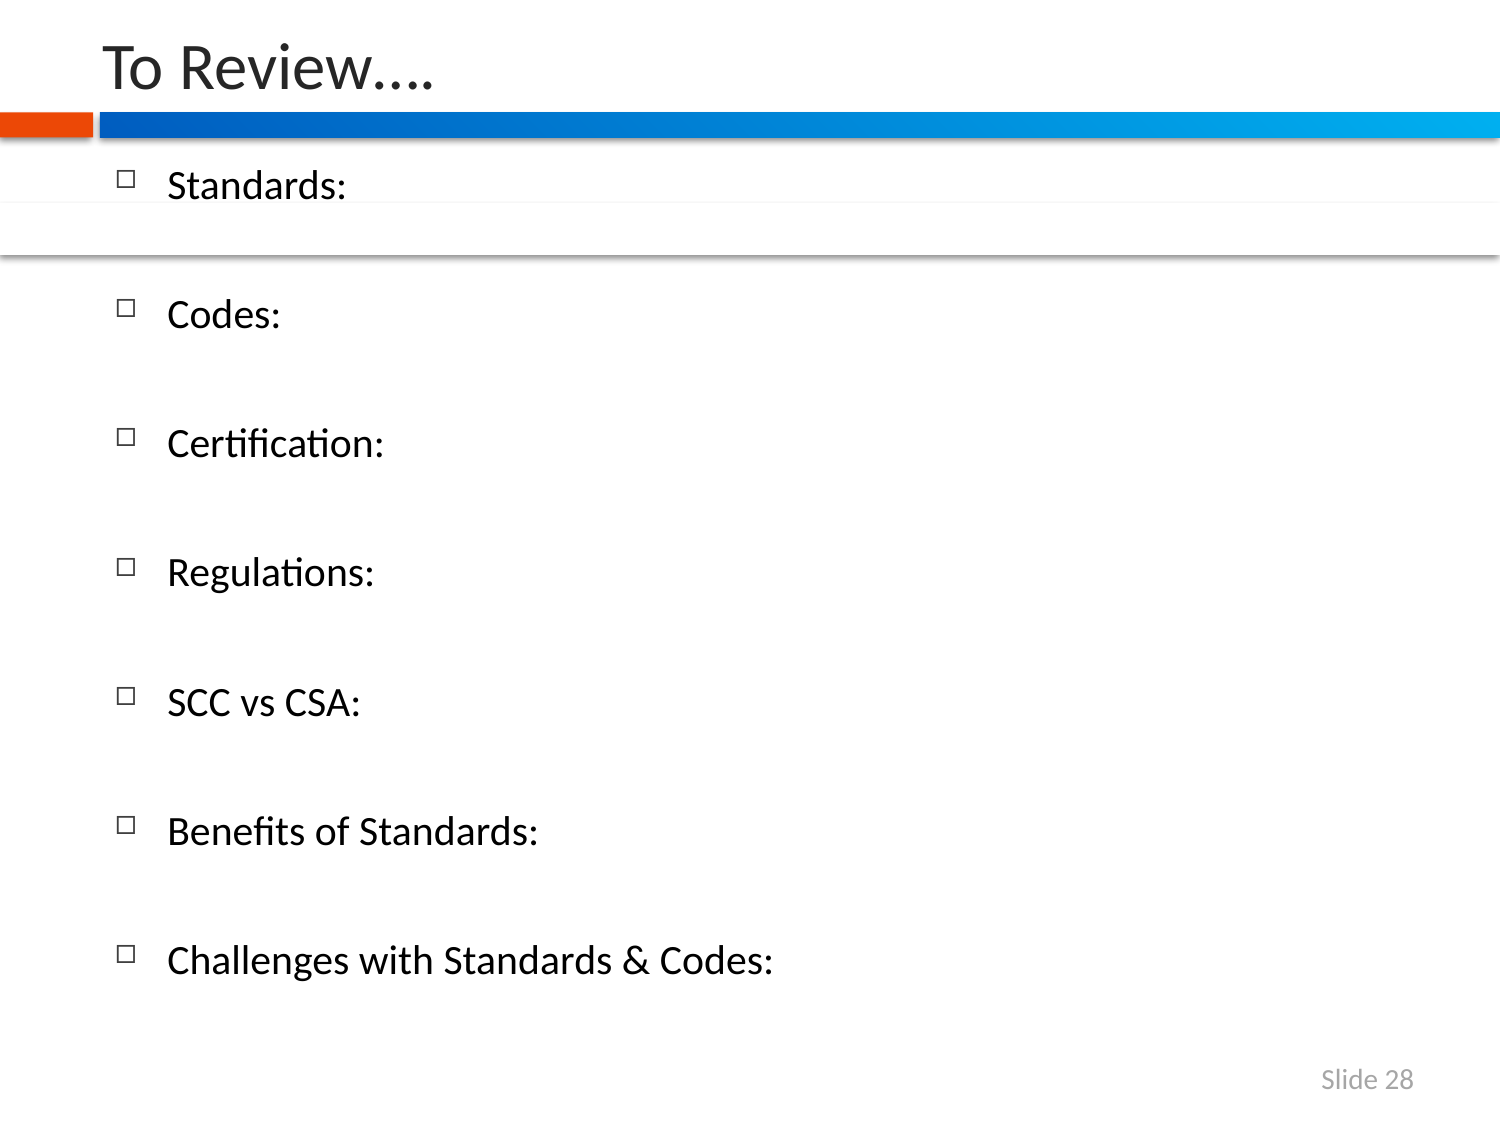

# To Review….
Standards:

Codes:

Certification:

Regulations:

SCC vs CSA:

Benefits of Standards:

Challenges with Standards & Codes: